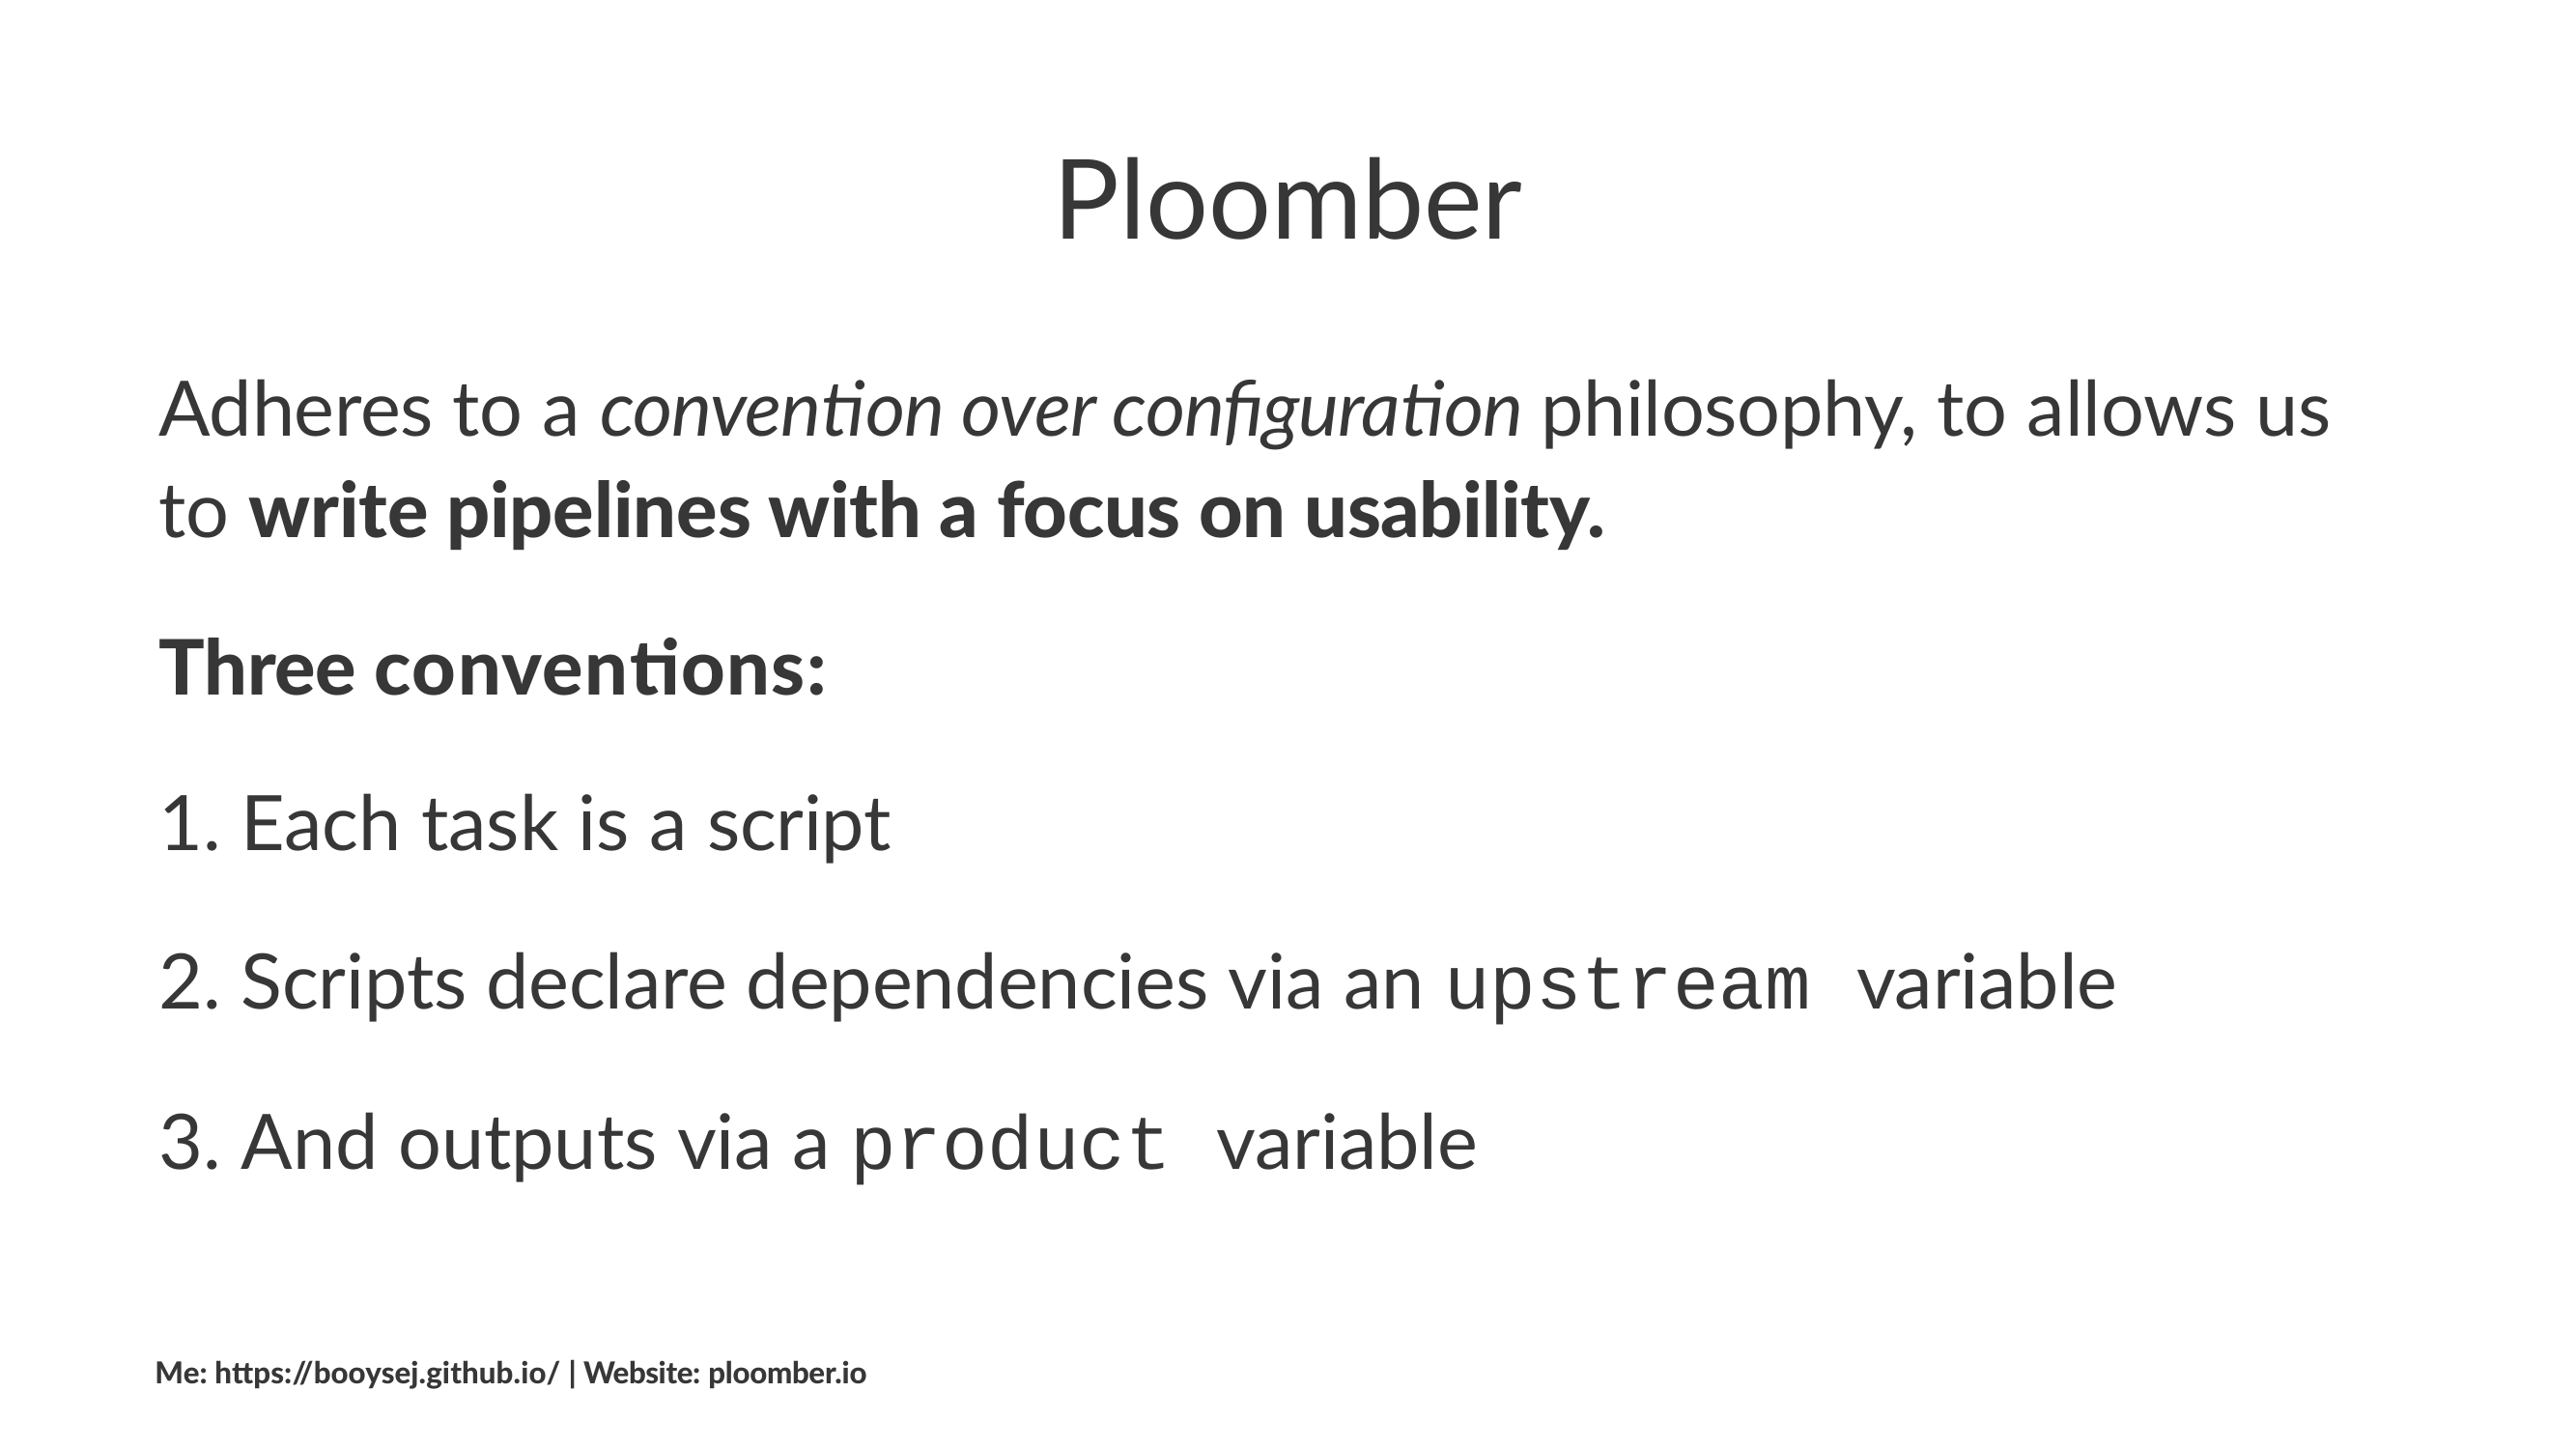

# Ploomber
Adheres to a convention over conﬁguration philosophy, to allows us  to write pipelines with a focus on usability.
Three conventions:
Each task is a script
Scripts declare dependencies via an upstream variable
And outputs via a product variable
Me: https://booysej.github.io/ | Website: ploomber.io